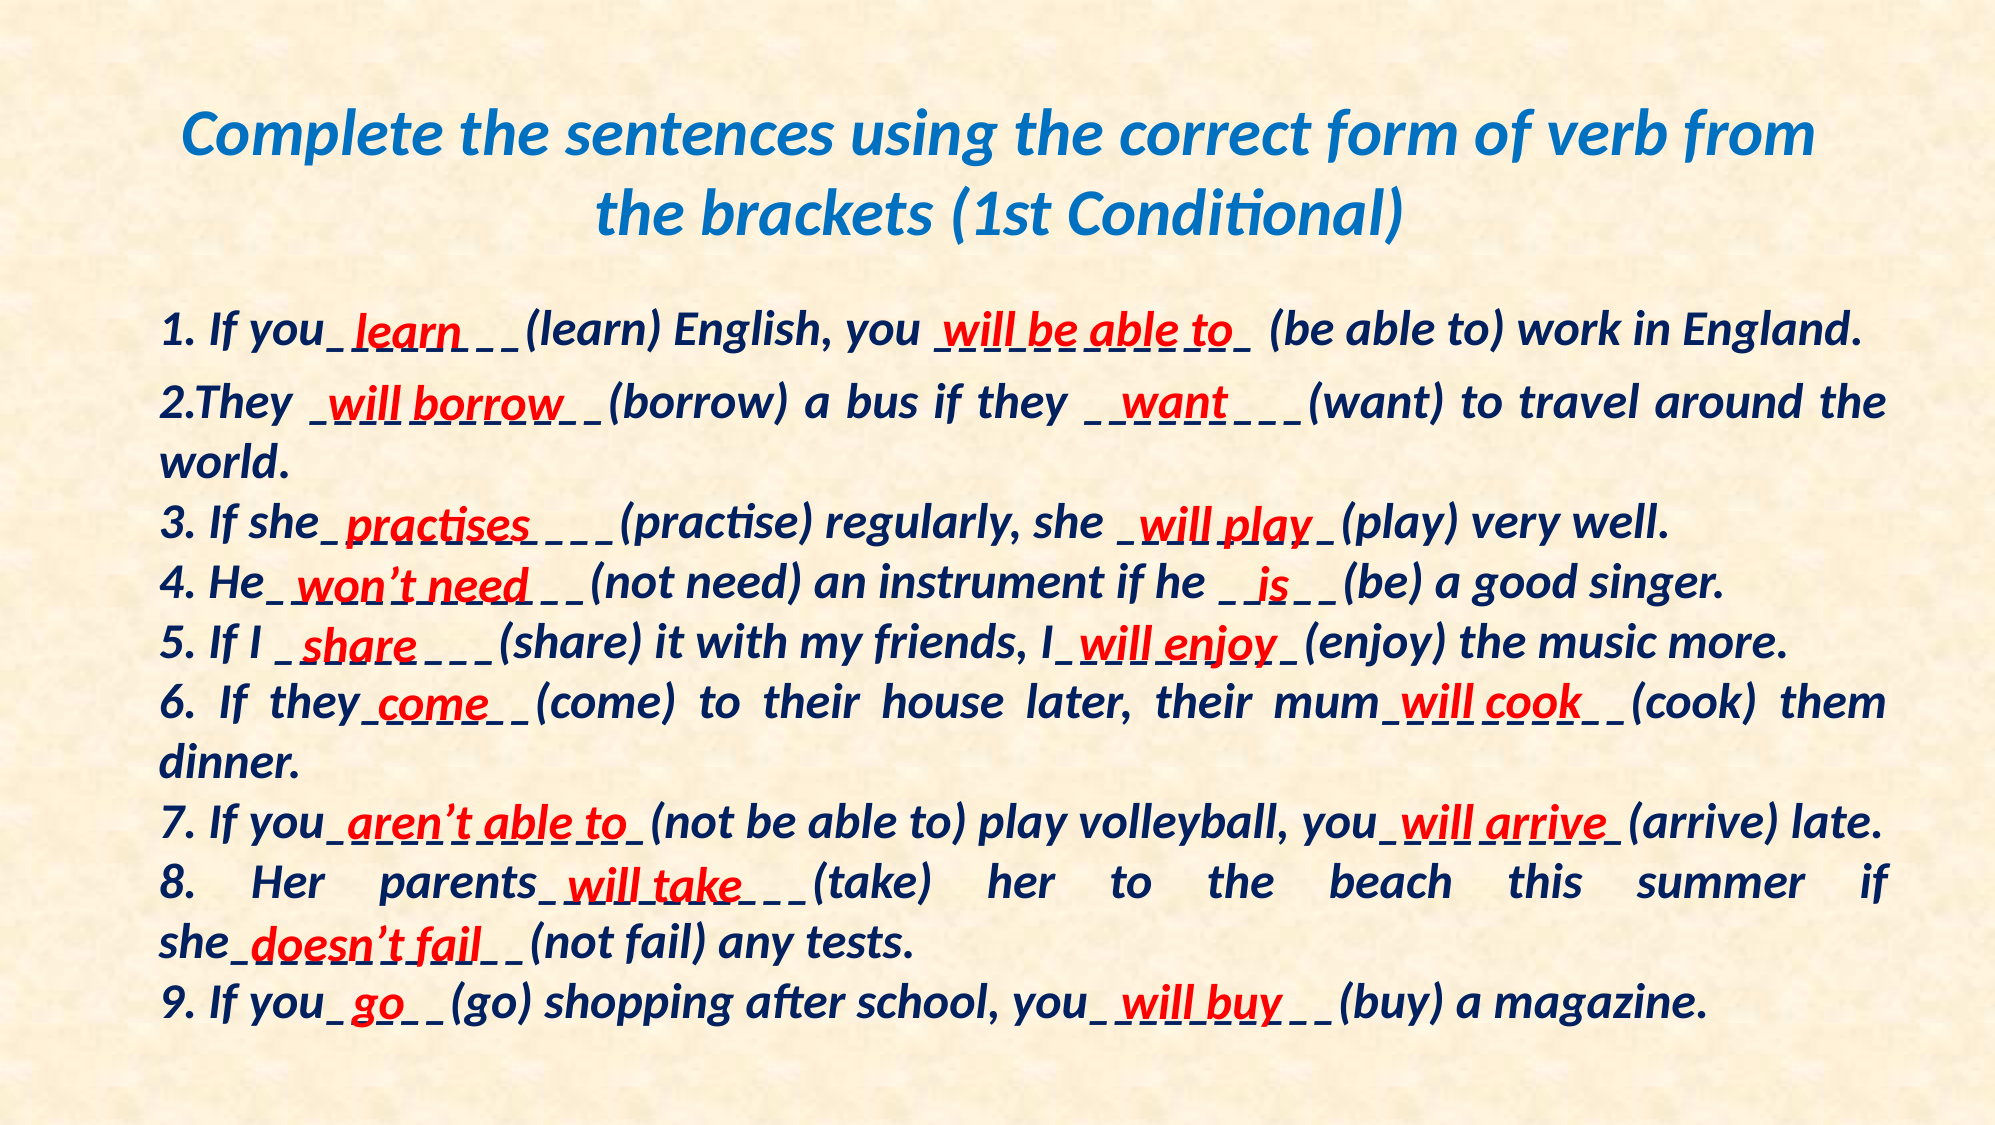

# Complete the sentences using the correct form of verb from the brackets (1st Conditional)
1. If you________(learn) English, you _____________ (be able to) work in England.
2.They ____________(borrow) a bus if they _________(want) to travel around the world.
3. If she____________(practise) regularly, she _________(play) very well.
4. He_____________(not need) an instrument if he _____(be) a good singer.
5. If I _________(share) it with my friends, I__________(enjoy) the music more.
6. If they_______(come) to their house later, their mum__________(cook) them dinner.
7. If you_____________(not be able to) play volleyball, you__________(arrive) late.
8. Her parents___________(take) her to the beach this summer if she____________(not fail) any tests.
9. If you_____(go) shopping after school, you__________(buy) a magazine.

will be able to
learn

want
will borrow

practises
will play
is
won’t need
will enjoy
share
will cook
come
aren’t able to
will arrive
will take
doesn’t fail
go
will buy